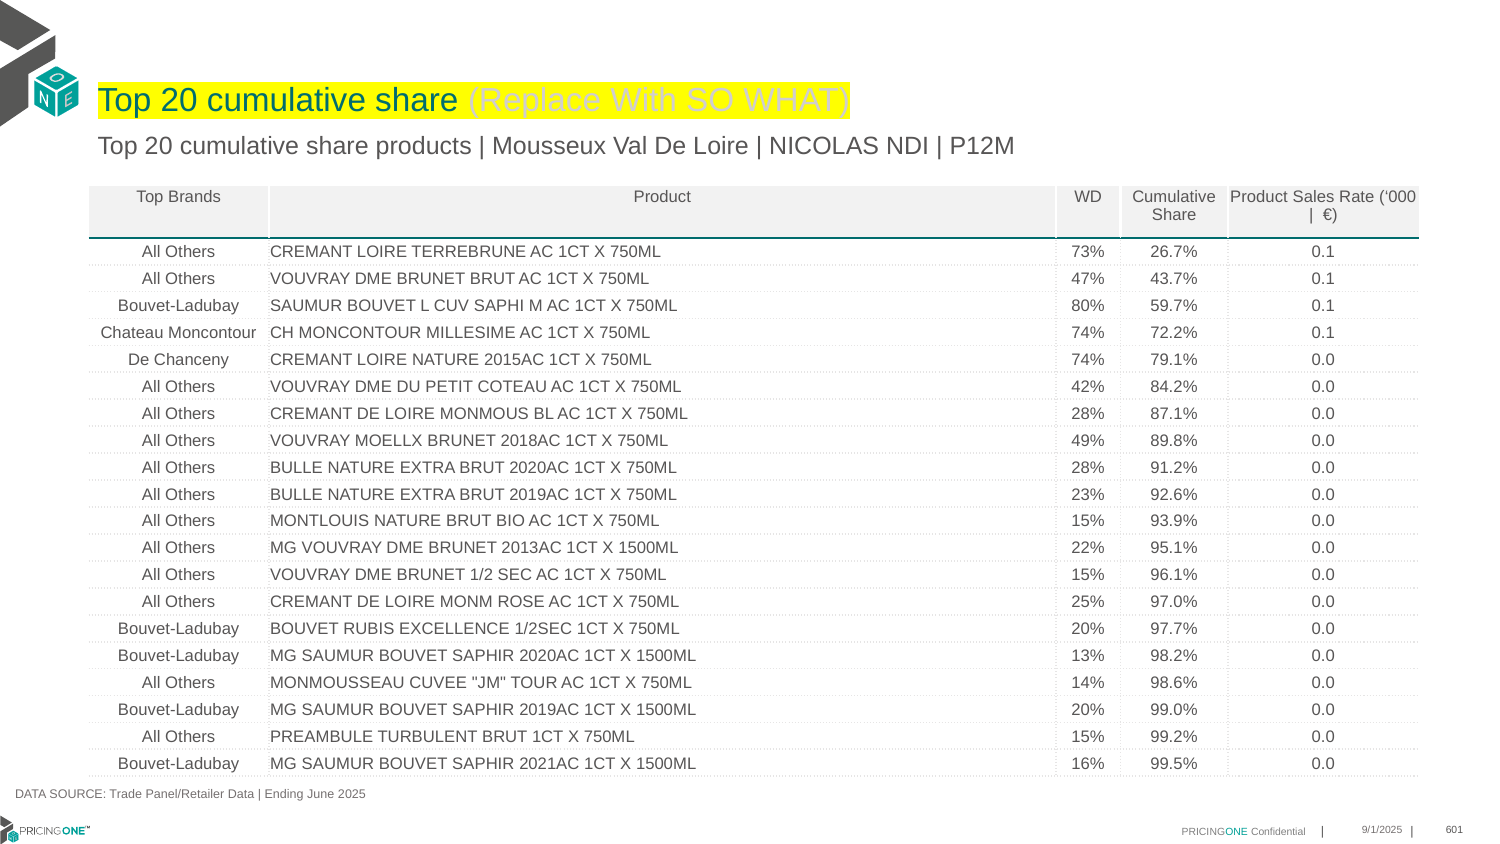

# Top 20 cumulative share (Replace With SO WHAT)
Top 20 cumulative share products | Mousseux Val De Loire | NICOLAS NDI | P12M
| Top Brands | Product | WD | Cumulative Share | Product Sales Rate (‘000 | €) |
| --- | --- | --- | --- | --- |
| All Others | CREMANT LOIRE TERREBRUNE AC 1CT X 750ML | 73% | 26.7% | 0.1 |
| All Others | VOUVRAY DME BRUNET BRUT AC 1CT X 750ML | 47% | 43.7% | 0.1 |
| Bouvet-Ladubay | SAUMUR BOUVET L CUV SAPHI M AC 1CT X 750ML | 80% | 59.7% | 0.1 |
| Chateau Moncontour | CH MONCONTOUR MILLESIME AC 1CT X 750ML | 74% | 72.2% | 0.1 |
| De Chanceny | CREMANT LOIRE NATURE 2015AC 1CT X 750ML | 74% | 79.1% | 0.0 |
| All Others | VOUVRAY DME DU PETIT COTEAU AC 1CT X 750ML | 42% | 84.2% | 0.0 |
| All Others | CREMANT DE LOIRE MONMOUS BL AC 1CT X 750ML | 28% | 87.1% | 0.0 |
| All Others | VOUVRAY MOELLX BRUNET 2018AC 1CT X 750ML | 49% | 89.8% | 0.0 |
| All Others | BULLE NATURE EXTRA BRUT 2020AC 1CT X 750ML | 28% | 91.2% | 0.0 |
| All Others | BULLE NATURE EXTRA BRUT 2019AC 1CT X 750ML | 23% | 92.6% | 0.0 |
| All Others | MONTLOUIS NATURE BRUT BIO AC 1CT X 750ML | 15% | 93.9% | 0.0 |
| All Others | MG VOUVRAY DME BRUNET 2013AC 1CT X 1500ML | 22% | 95.1% | 0.0 |
| All Others | VOUVRAY DME BRUNET 1/2 SEC AC 1CT X 750ML | 15% | 96.1% | 0.0 |
| All Others | CREMANT DE LOIRE MONM ROSE AC 1CT X 750ML | 25% | 97.0% | 0.0 |
| Bouvet-Ladubay | BOUVET RUBIS EXCELLENCE 1/2SEC 1CT X 750ML | 20% | 97.7% | 0.0 |
| Bouvet-Ladubay | MG SAUMUR BOUVET SAPHIR 2020AC 1CT X 1500ML | 13% | 98.2% | 0.0 |
| All Others | MONMOUSSEAU CUVEE "JM" TOUR AC 1CT X 750ML | 14% | 98.6% | 0.0 |
| Bouvet-Ladubay | MG SAUMUR BOUVET SAPHIR 2019AC 1CT X 1500ML | 20% | 99.0% | 0.0 |
| All Others | PREAMBULE TURBULENT BRUT 1CT X 750ML | 15% | 99.2% | 0.0 |
| Bouvet-Ladubay | MG SAUMUR BOUVET SAPHIR 2021AC 1CT X 1500ML | 16% | 99.5% | 0.0 |
DATA SOURCE: Trade Panel/Retailer Data | Ending June 2025

9/1/2025
601